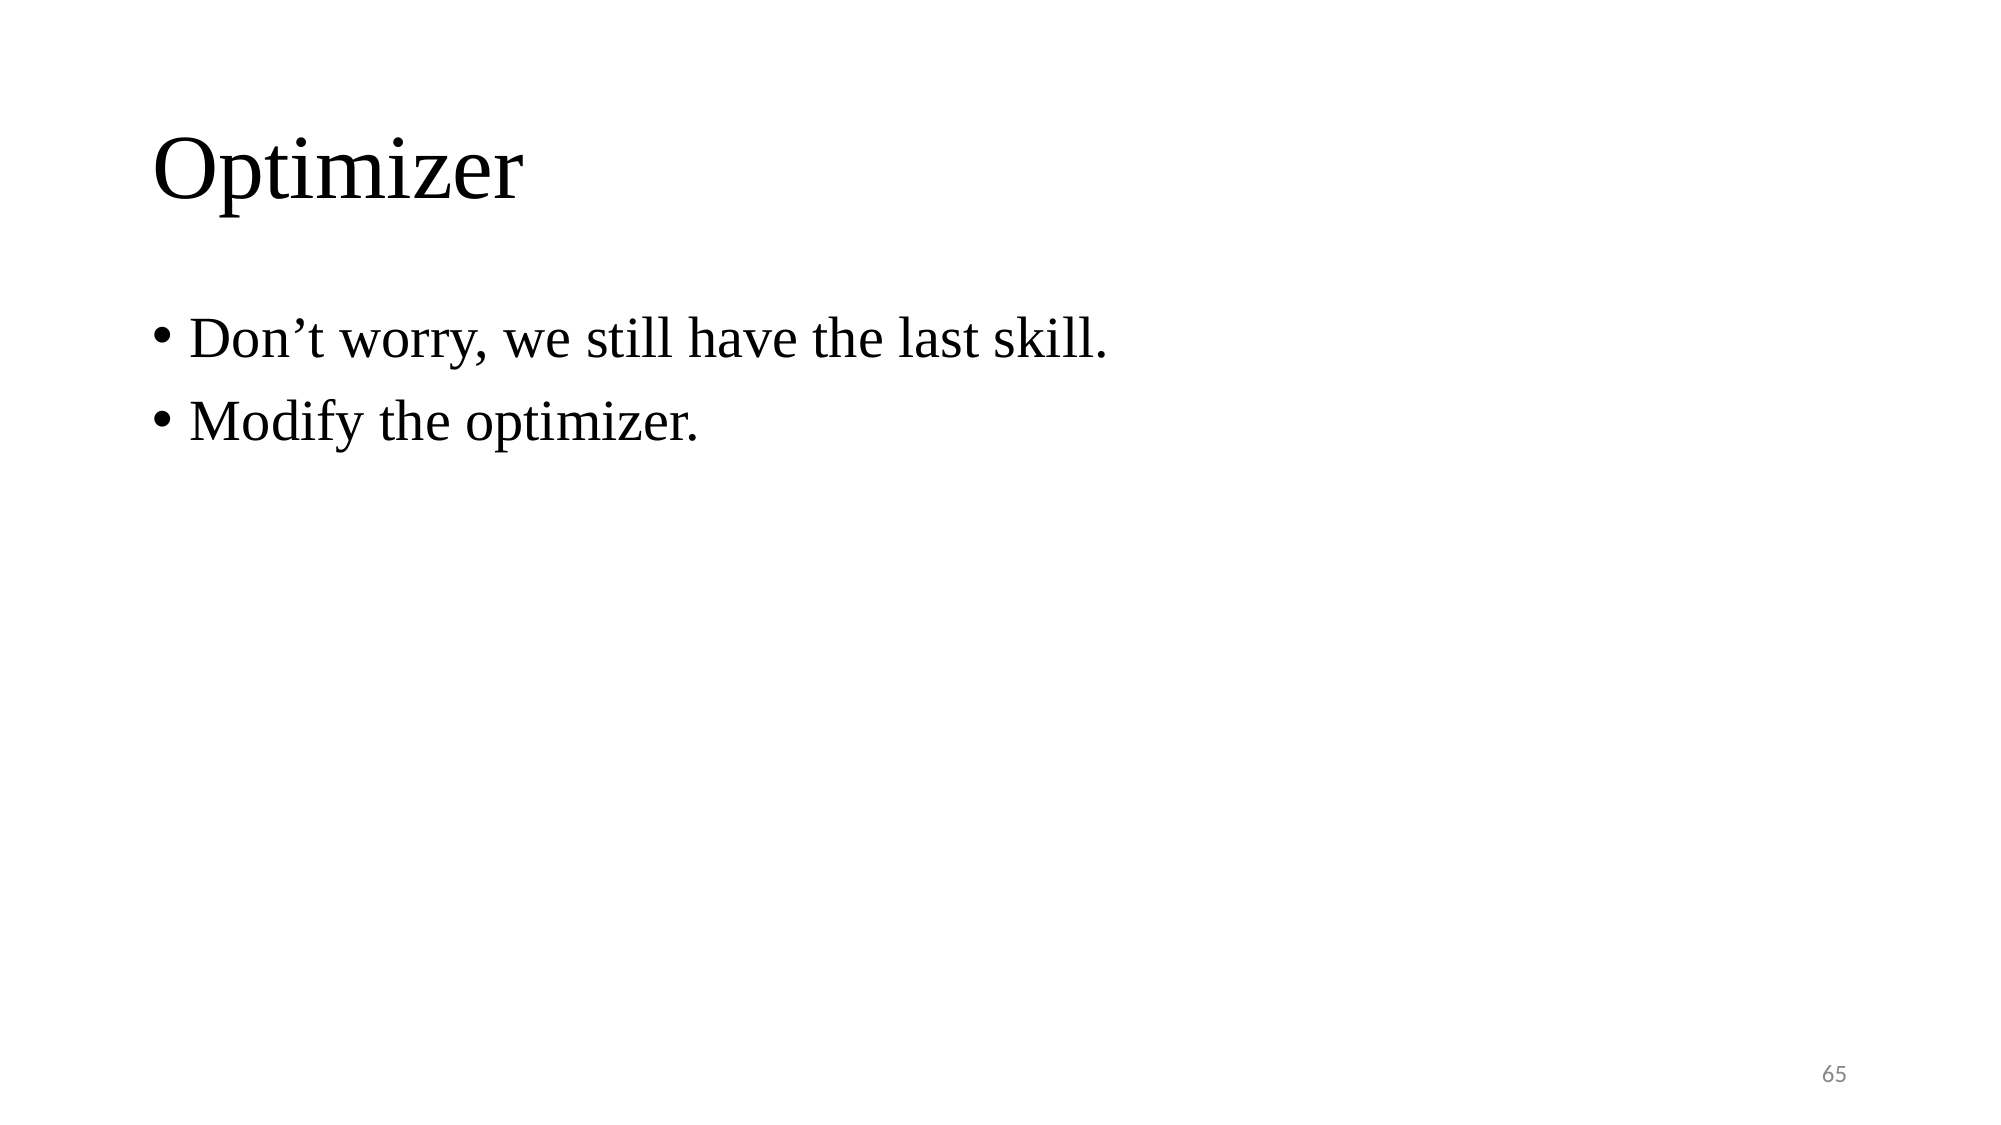

# Optimizer
Don’t worry, we still have the last skill.
Modify the optimizer.
65